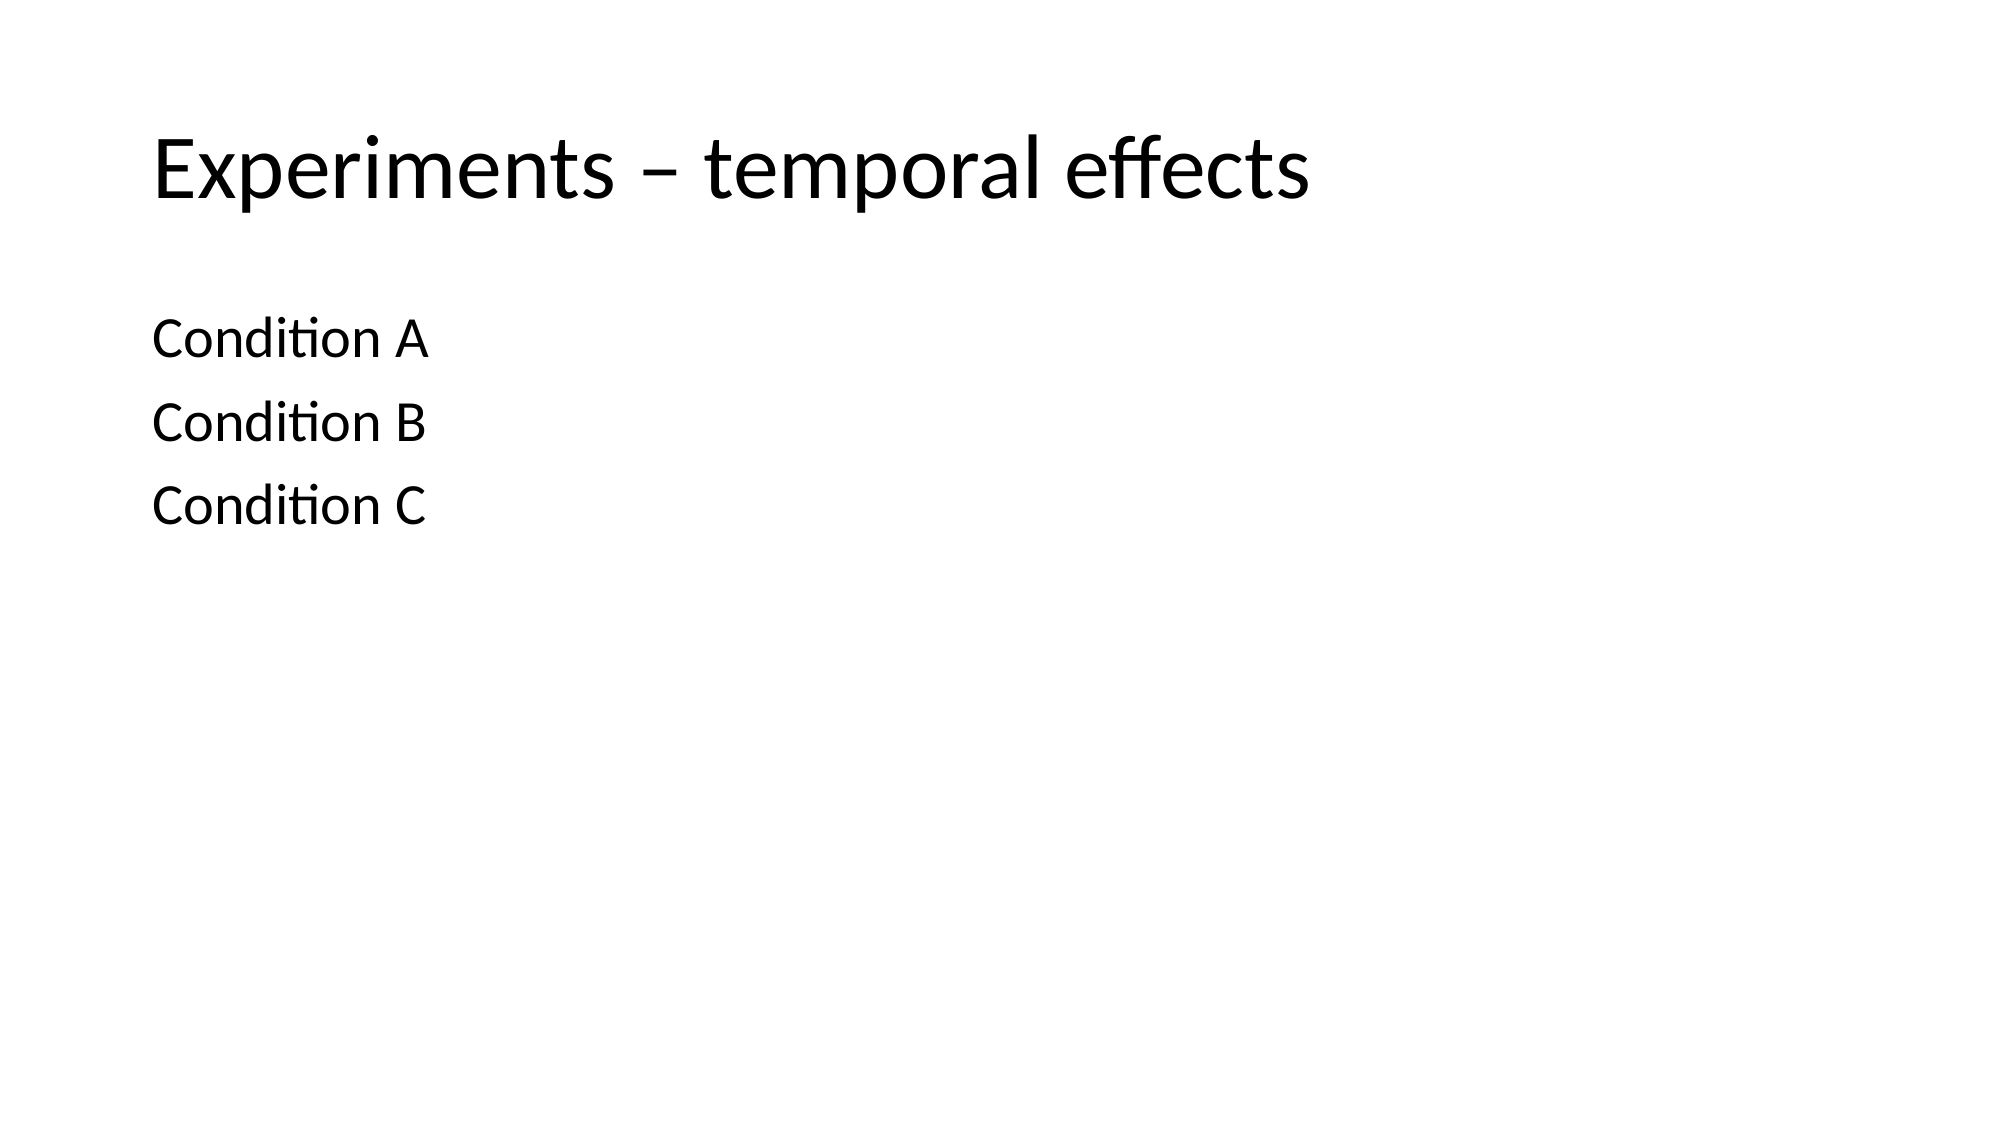

# Experiments – temporal effects
Condition A
Condition B
Condition C